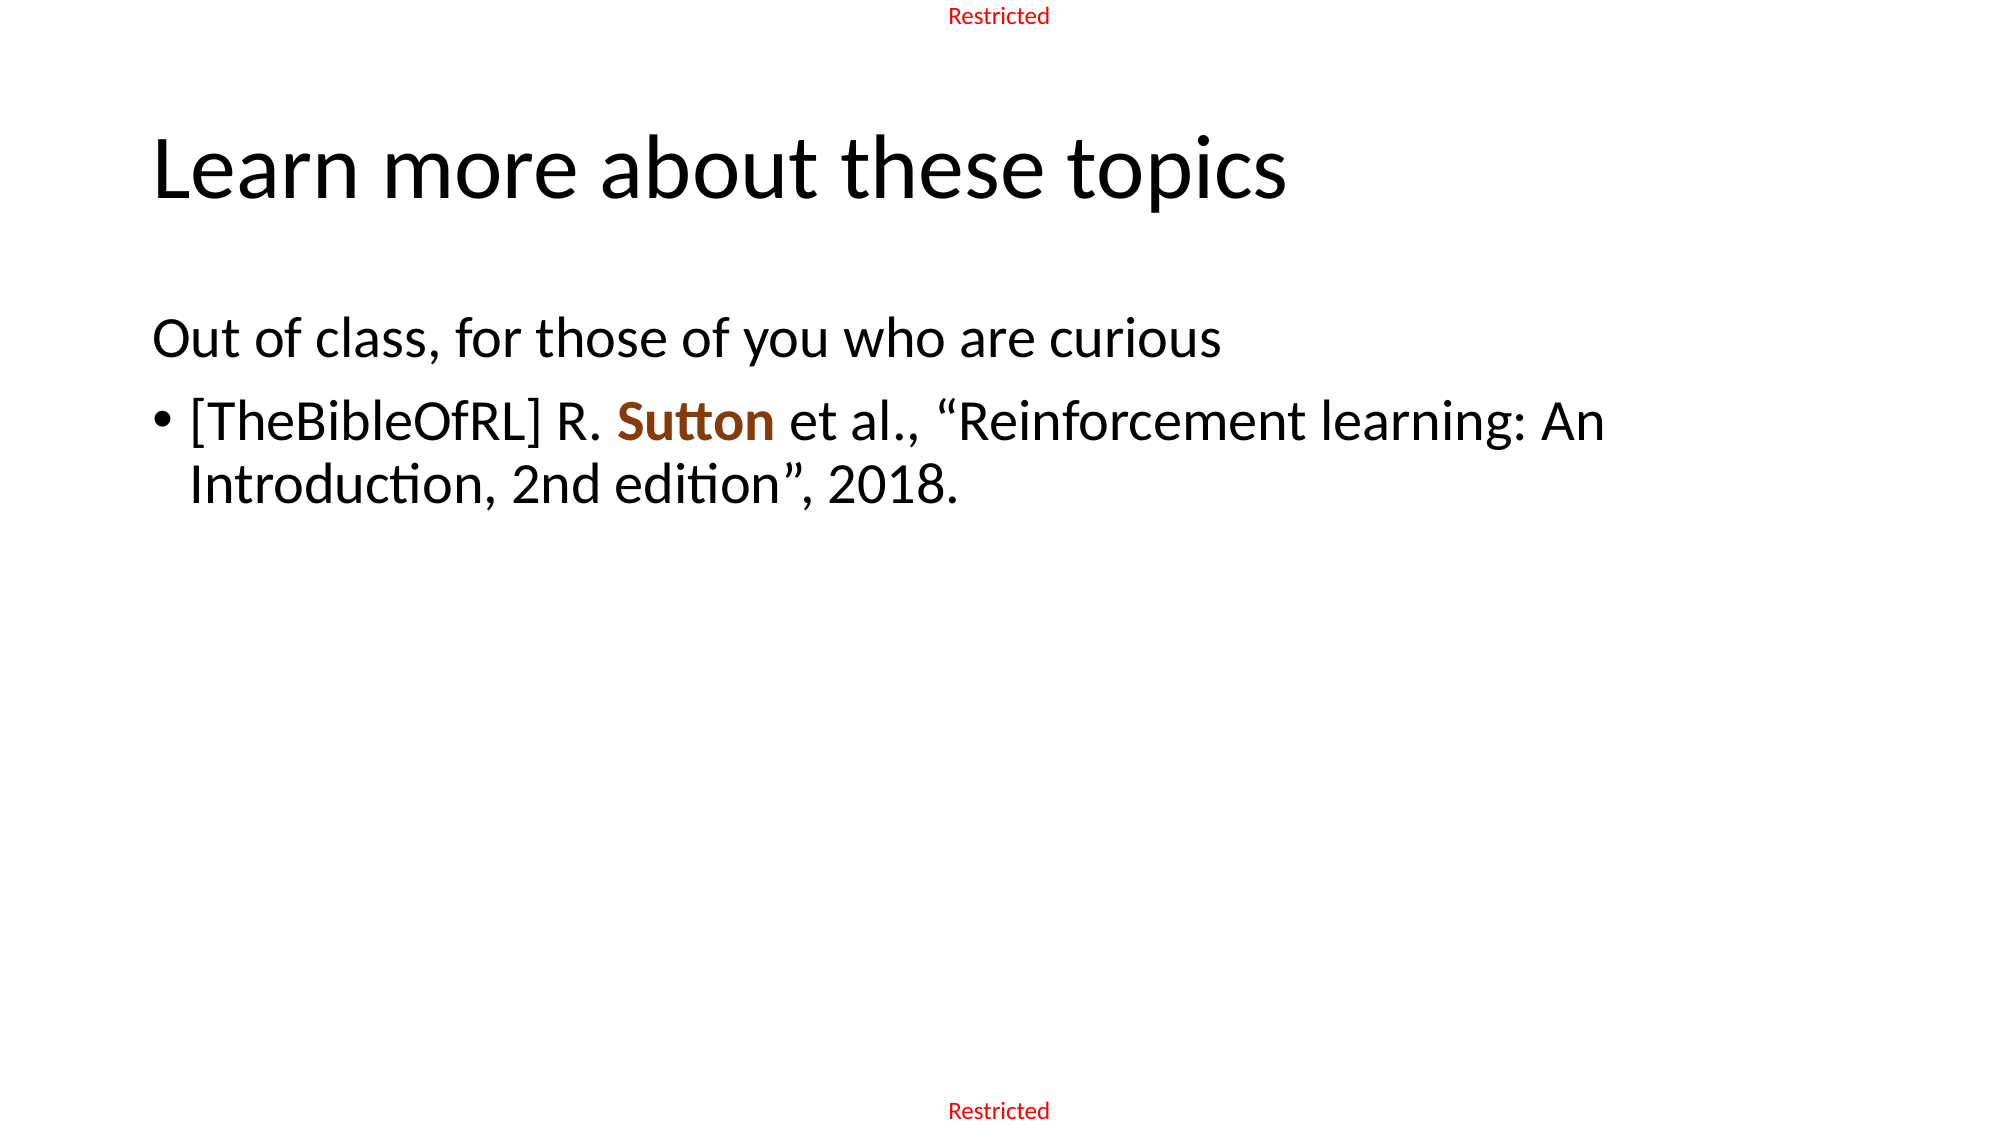

# Learn more about these topics
Out of class, for those of you who are curious
[TheBibleOfRL] R. Sutton et al., “Reinforcement learning: An Introduction, 2nd edition”, 2018.